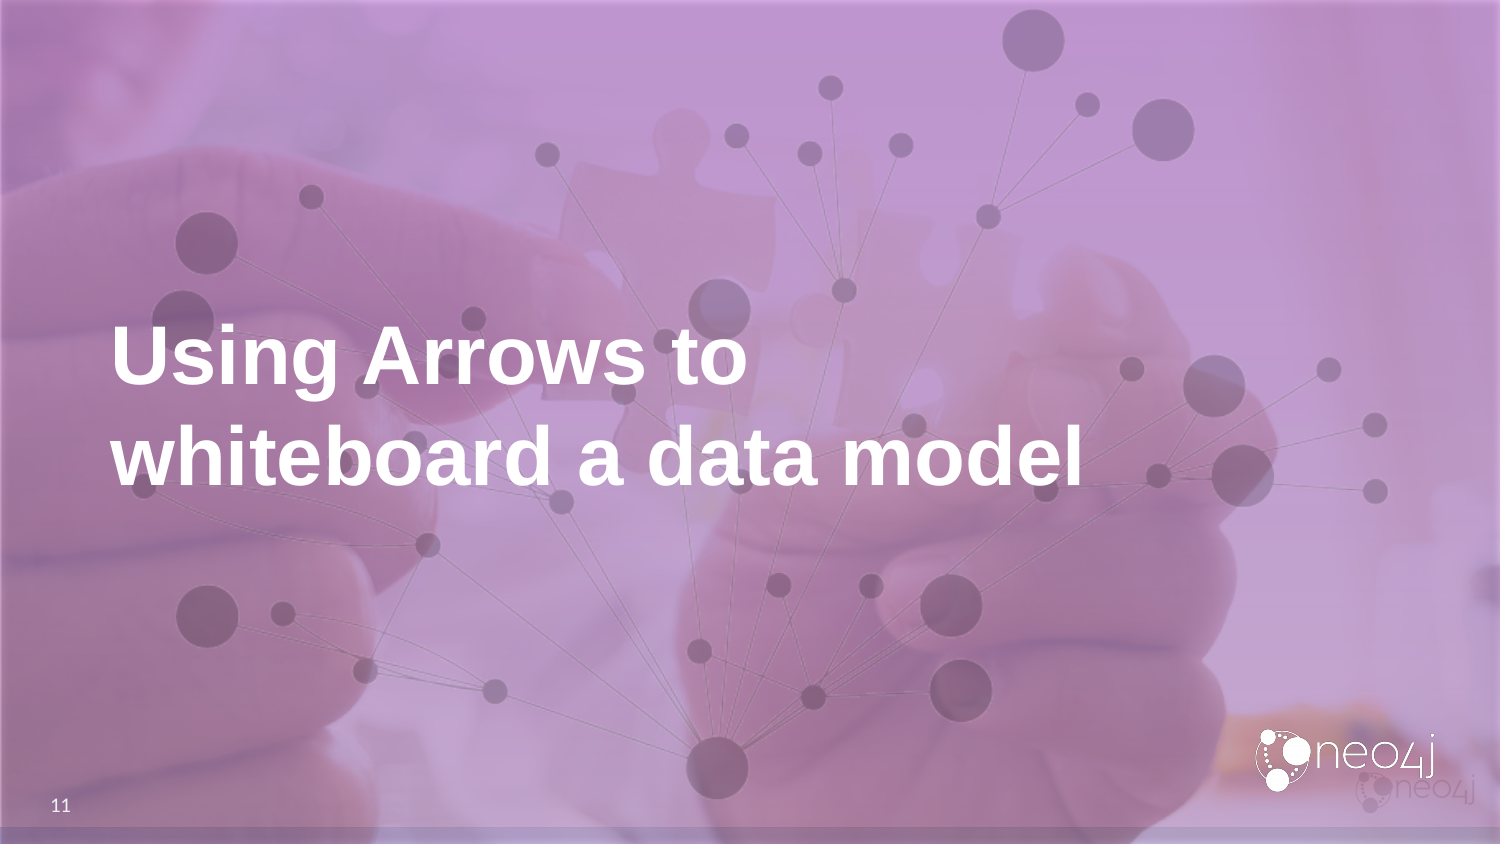

# Using Arrows to
whiteboard a data model
11